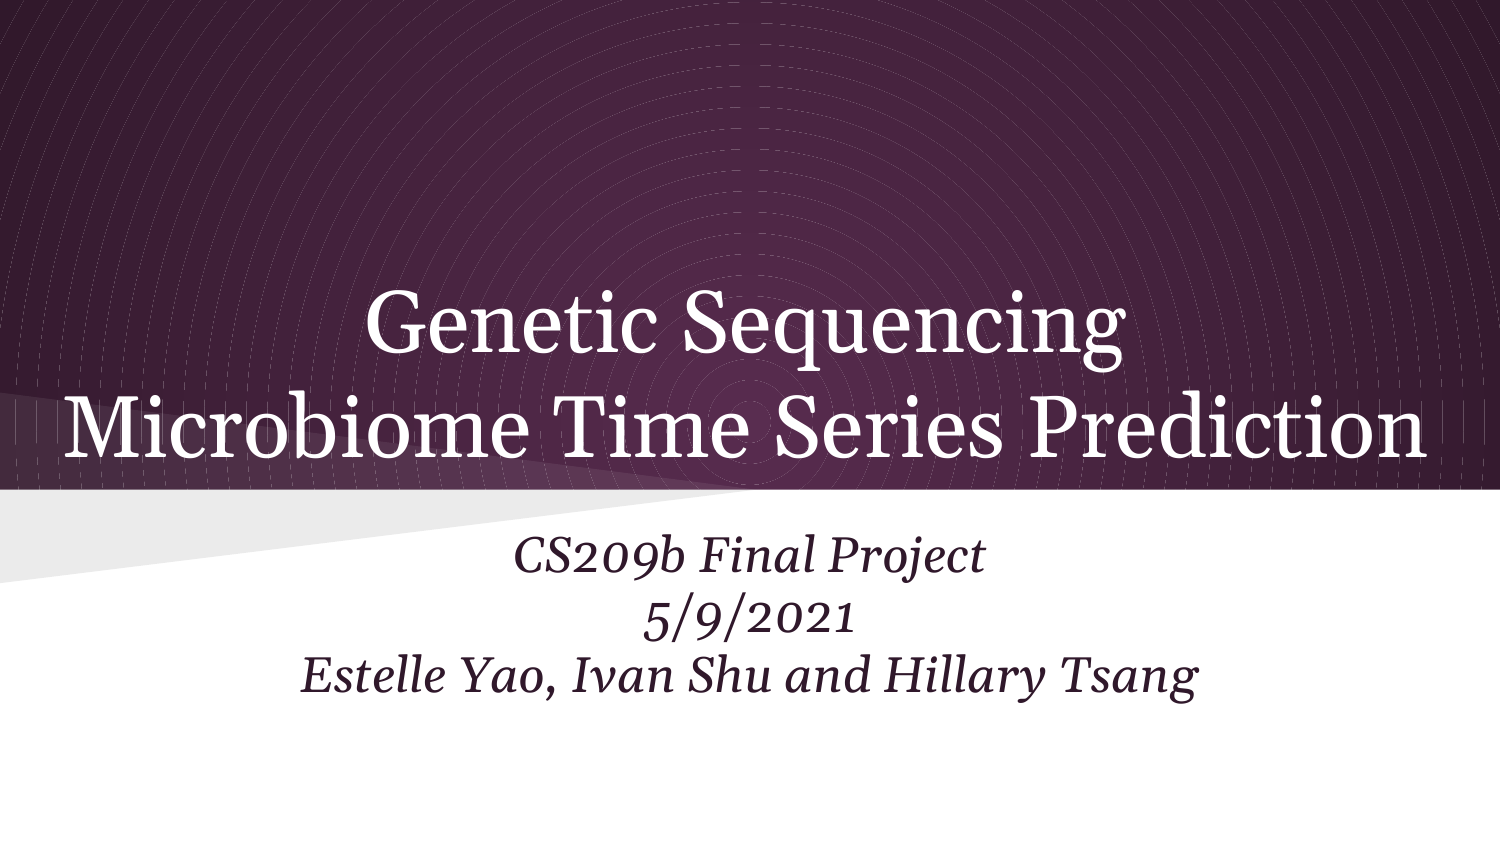

# Genetic Sequencing
Microbiome Time Series Prediction
CS209b Final Project
5/9/2021
Estelle Yao, Ivan Shu and Hillary Tsang